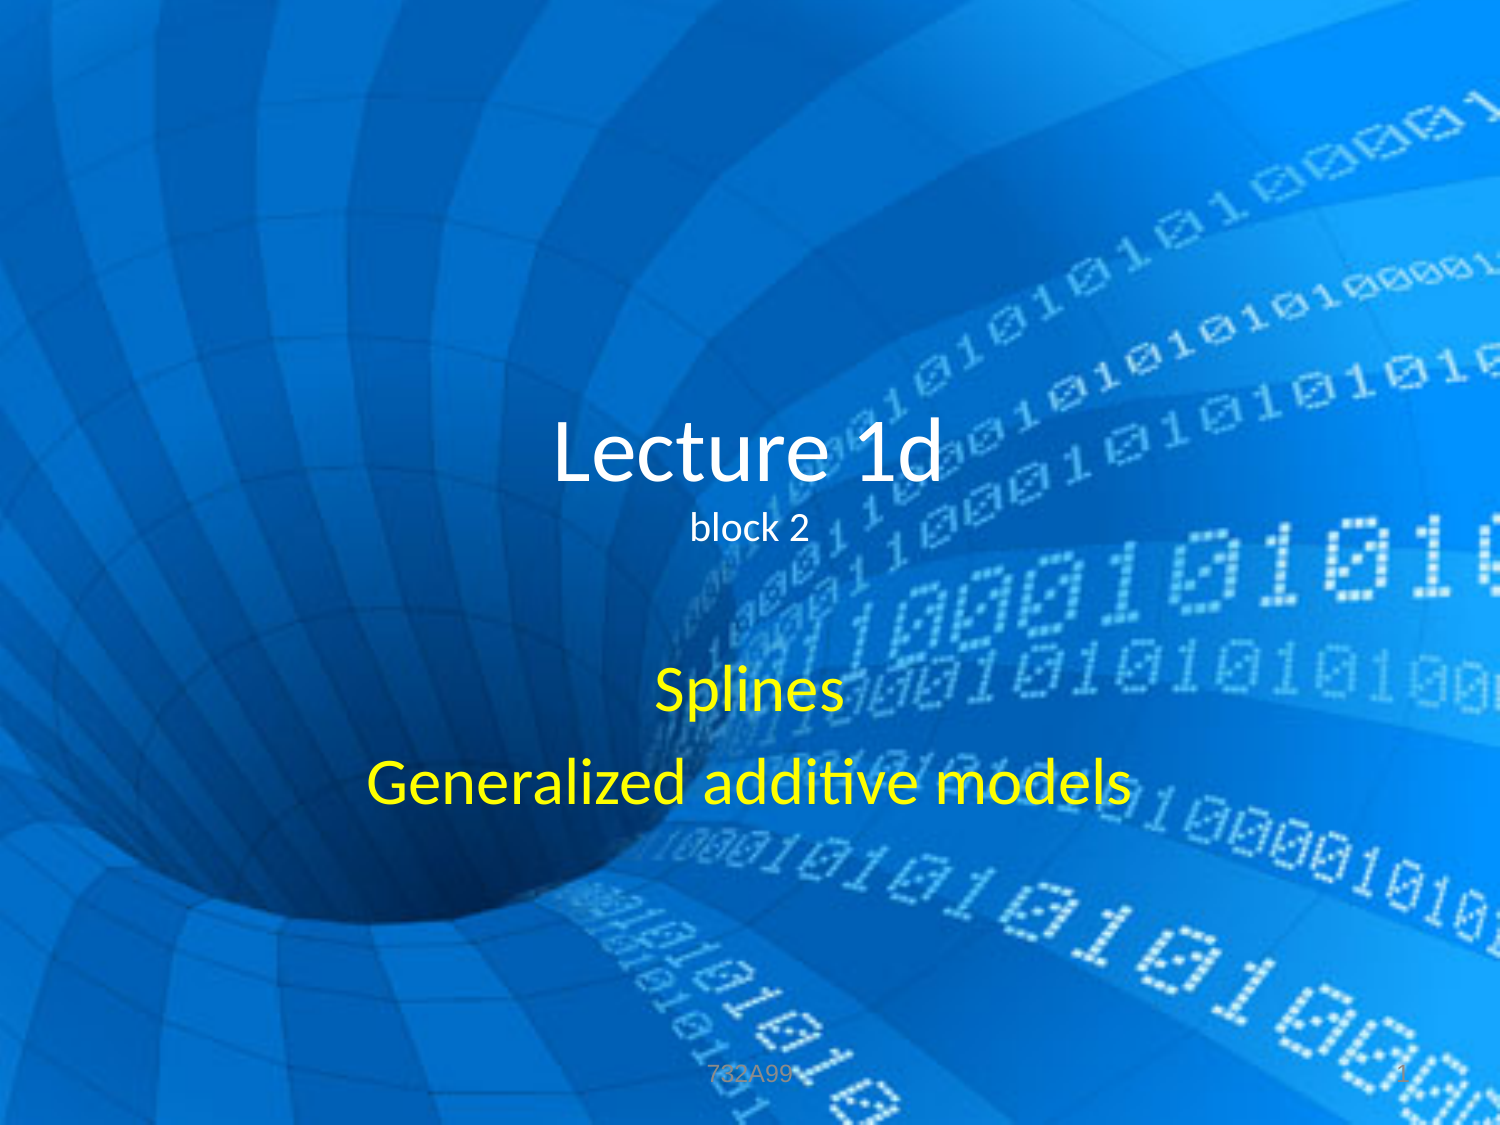

# Lecture 1d block 2
Splines
Generalized additive models
732A99
1